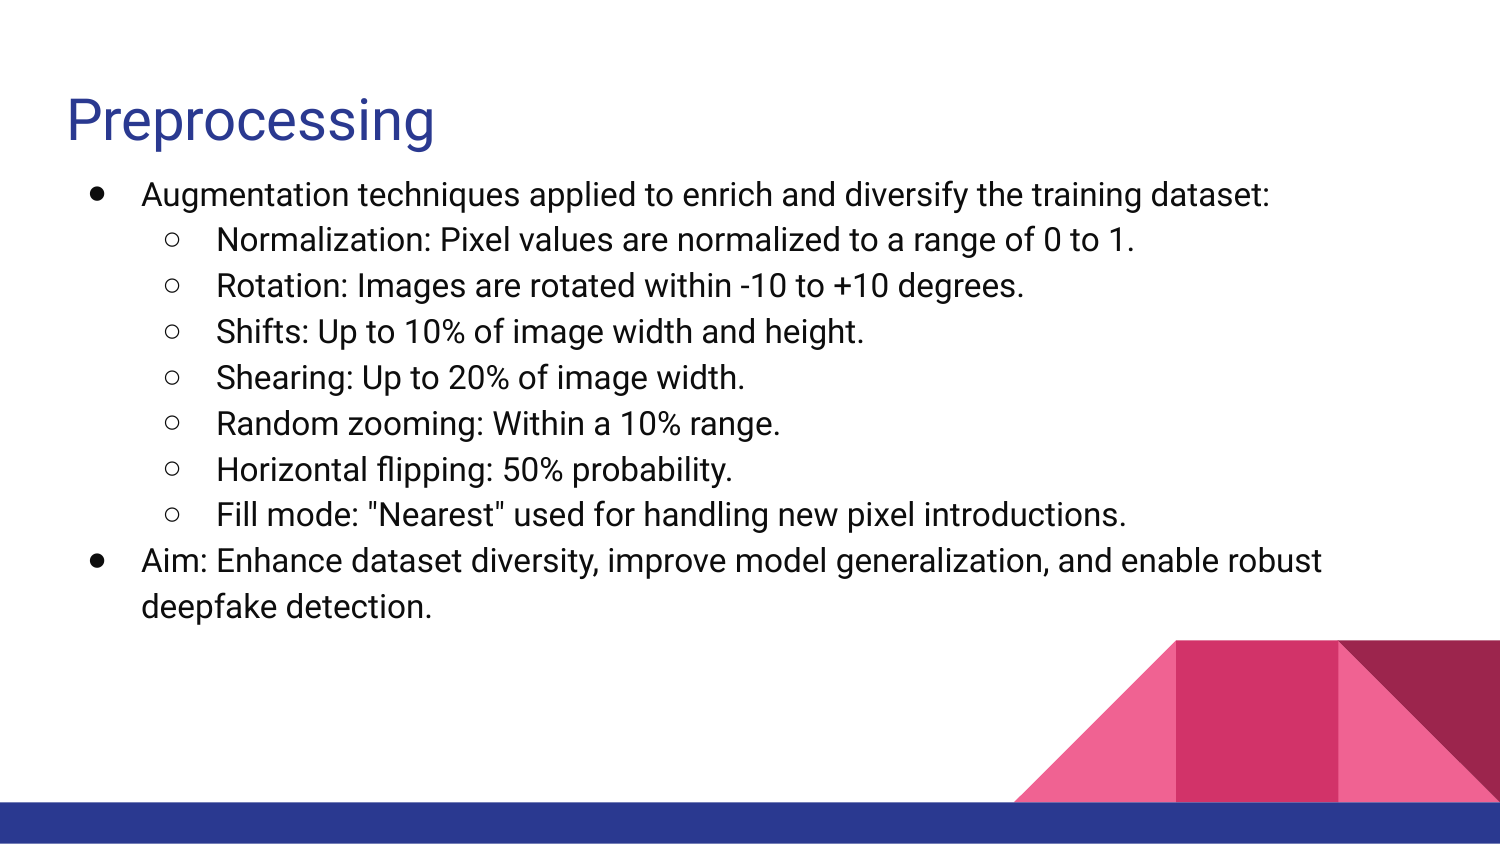

# Preprocessing
Augmentation techniques applied to enrich and diversify the training dataset:
Normalization: Pixel values are normalized to a range of 0 to 1.
Rotation: Images are rotated within -10 to +10 degrees.
Shifts: Up to 10% of image width and height.
Shearing: Up to 20% of image width.
Random zooming: Within a 10% range.
Horizontal flipping: 50% probability.
Fill mode: "Nearest" used for handling new pixel introductions.
Aim: Enhance dataset diversity, improve model generalization, and enable robust deepfake detection.